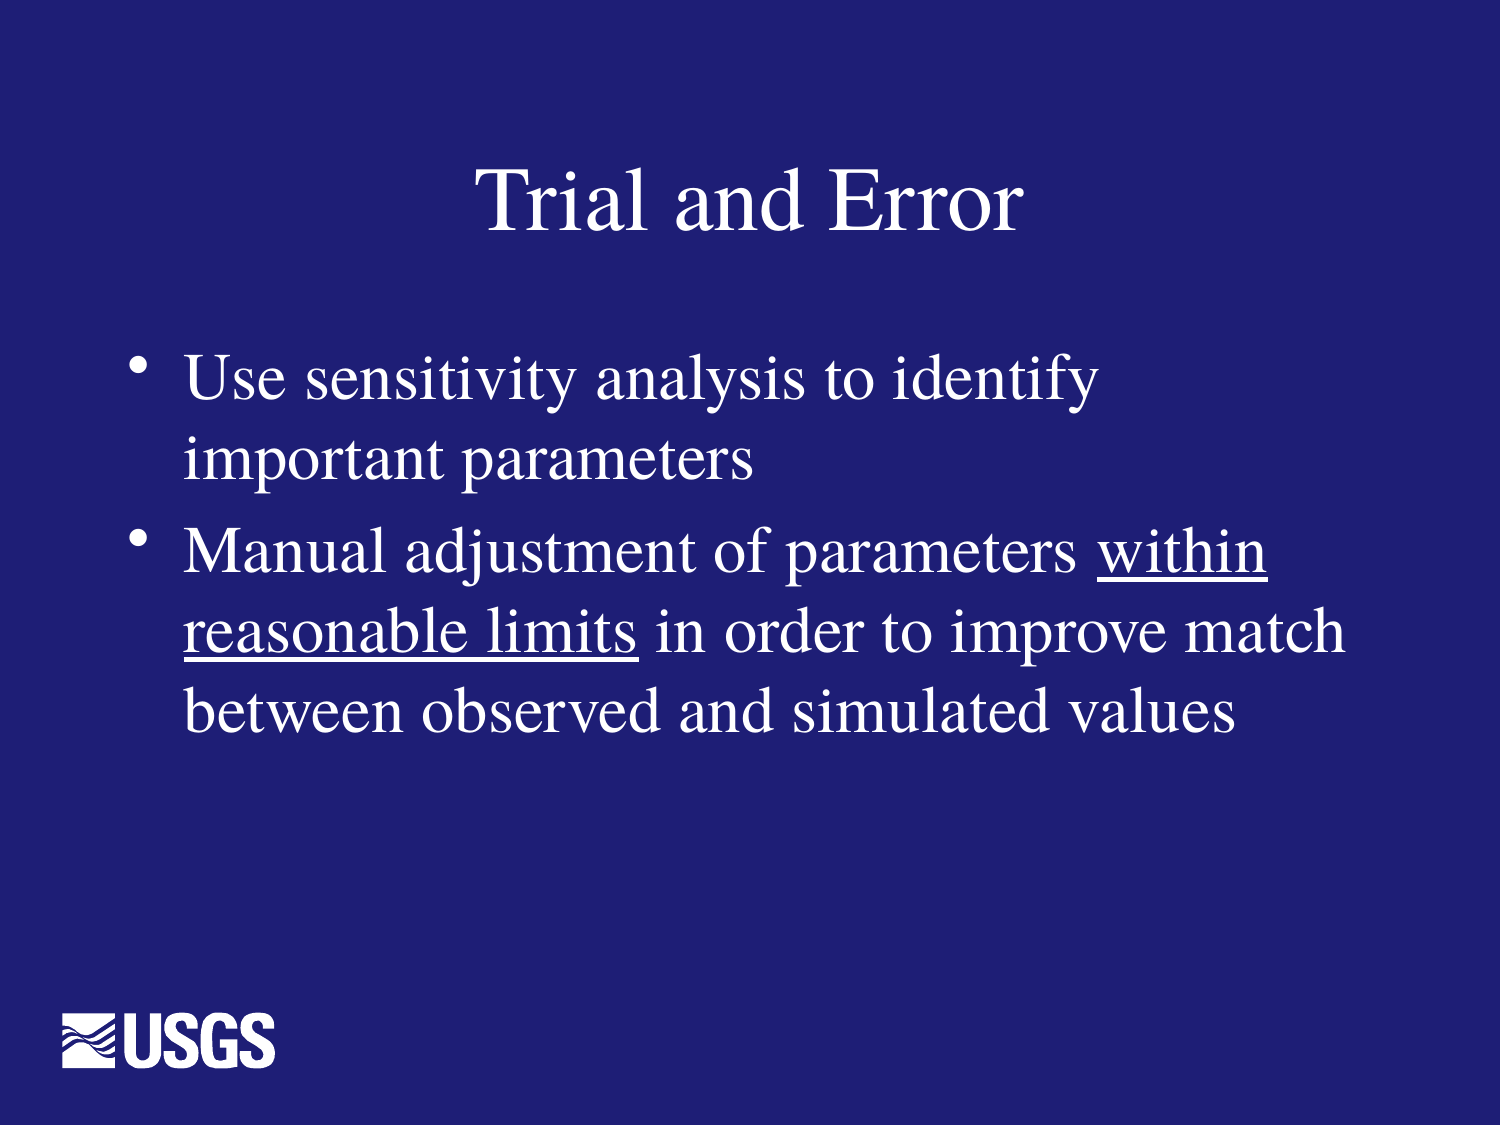

# Trial and Error
Use sensitivity analysis to identify important parameters
Manual adjustment of parameters within reasonable limits in order to improve match between observed and simulated values